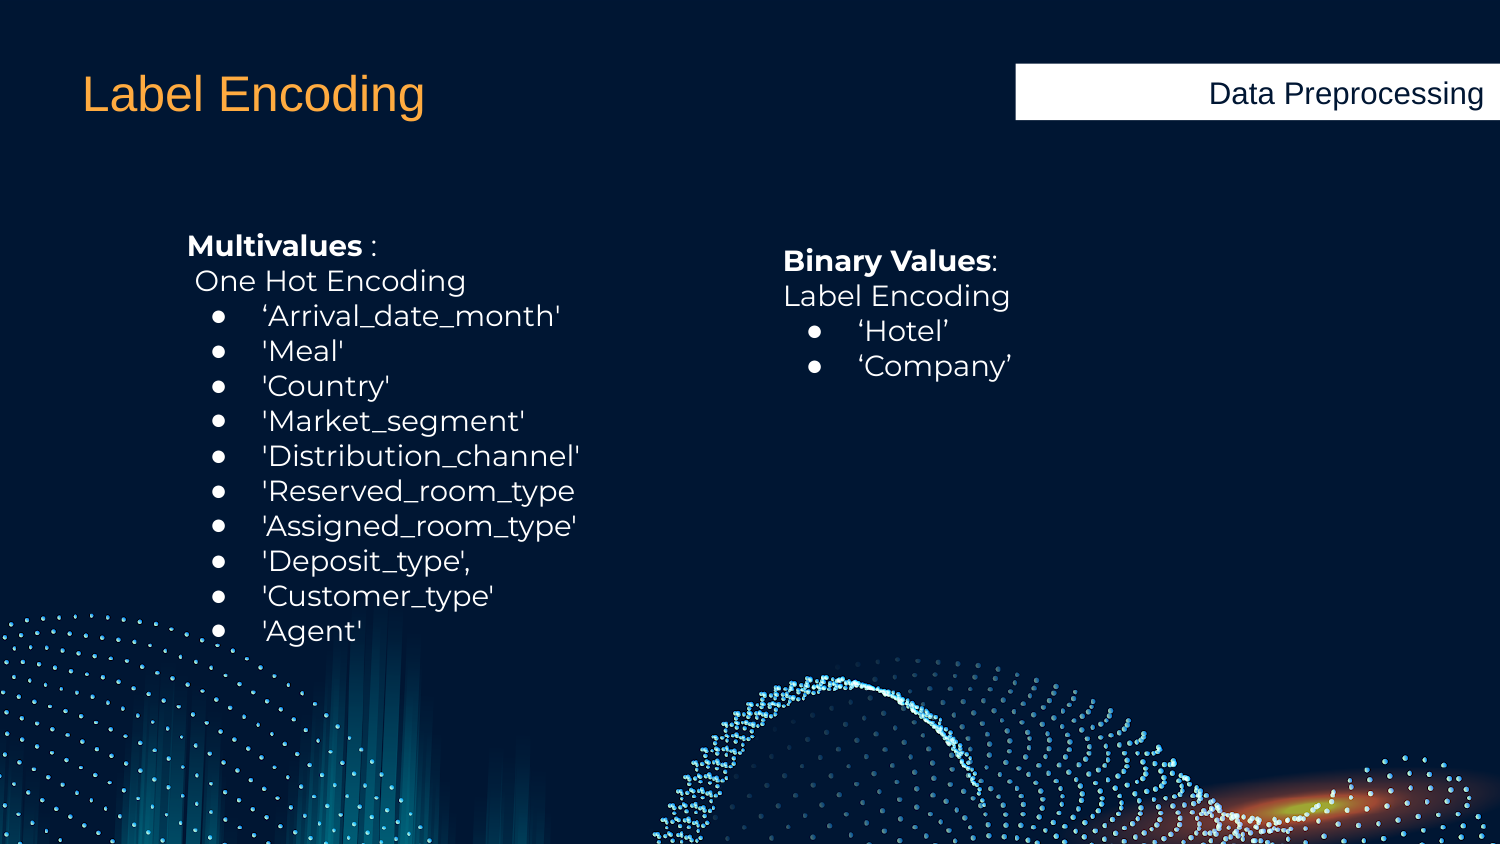

Label Encoding
# Data Preprocessing
Multivalues :
 One Hot Encoding
‘Arrival_date_month'
'Meal'
'Country'
'Market_segment'
'Distribution_channel'
'Reserved_room_type
'Assigned_room_type'
'Deposit_type',
'Customer_type'
'Agent'

Binary Values:
Label Encoding
‘Hotel’
‘Company’